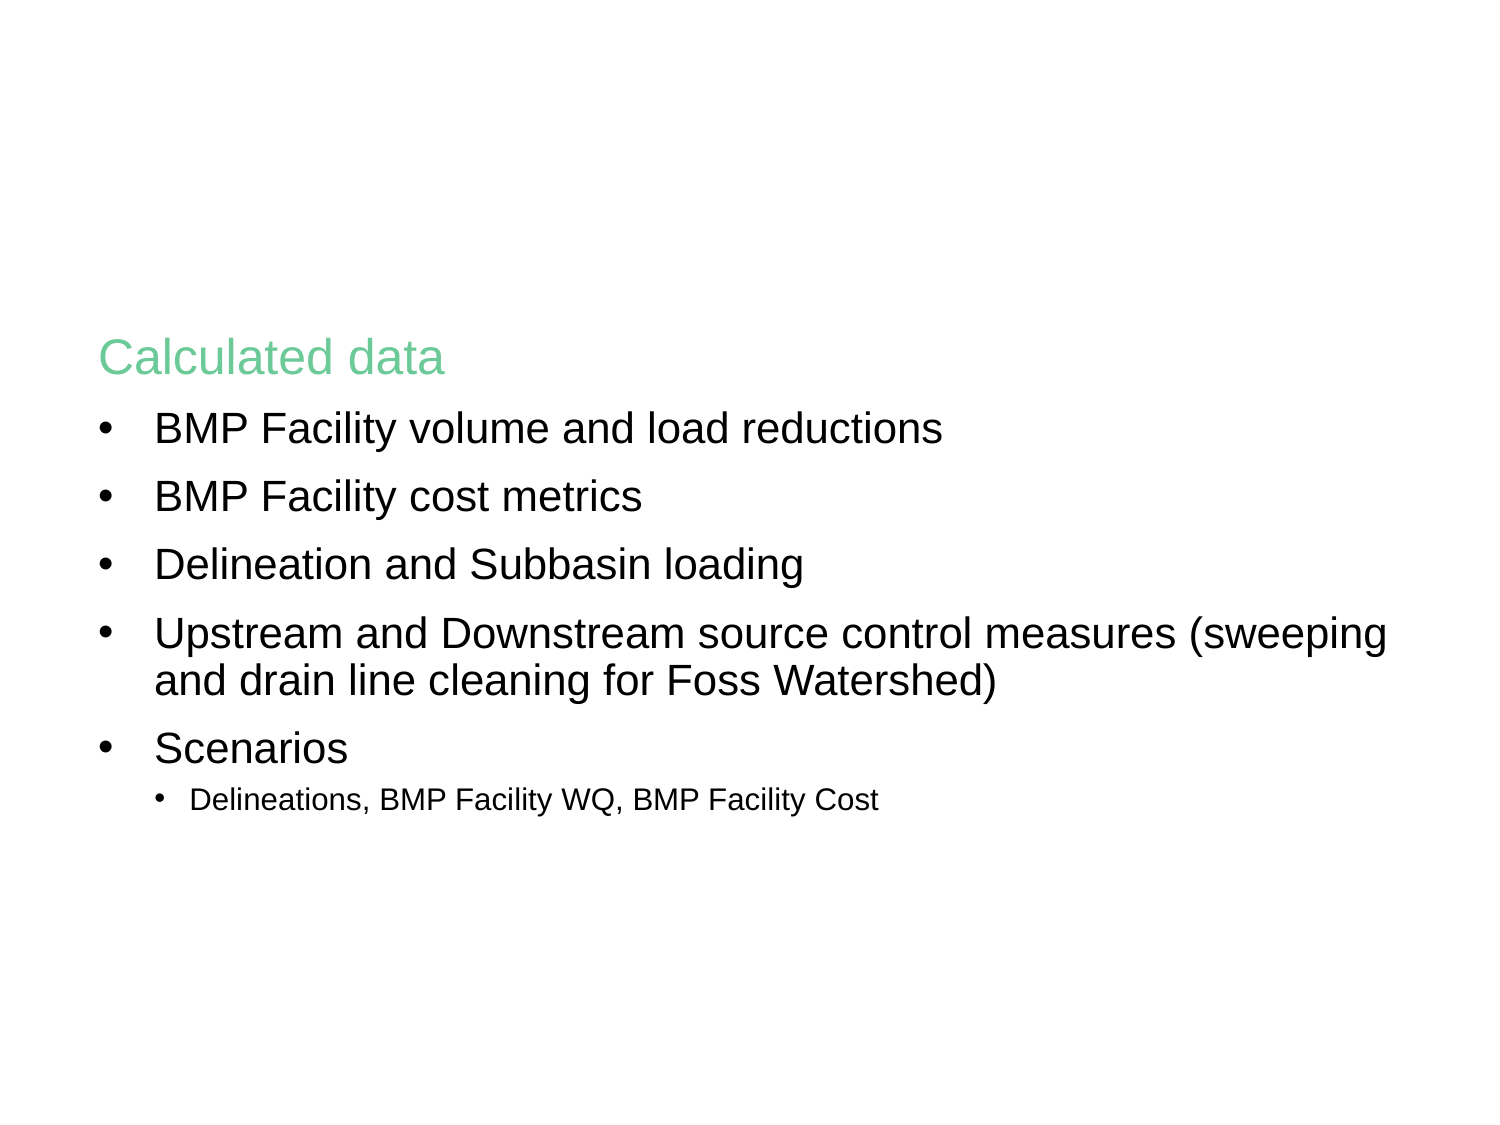

Data Integrations
Calculated data
BMP Facility volume and load reductions
BMP Facility cost metrics
Delineation and Subbasin loading
Upstream and Downstream source control measures (sweeping and drain line cleaning for Foss Watershed)
Scenarios
Delineations, BMP Facility WQ, BMP Facility Cost